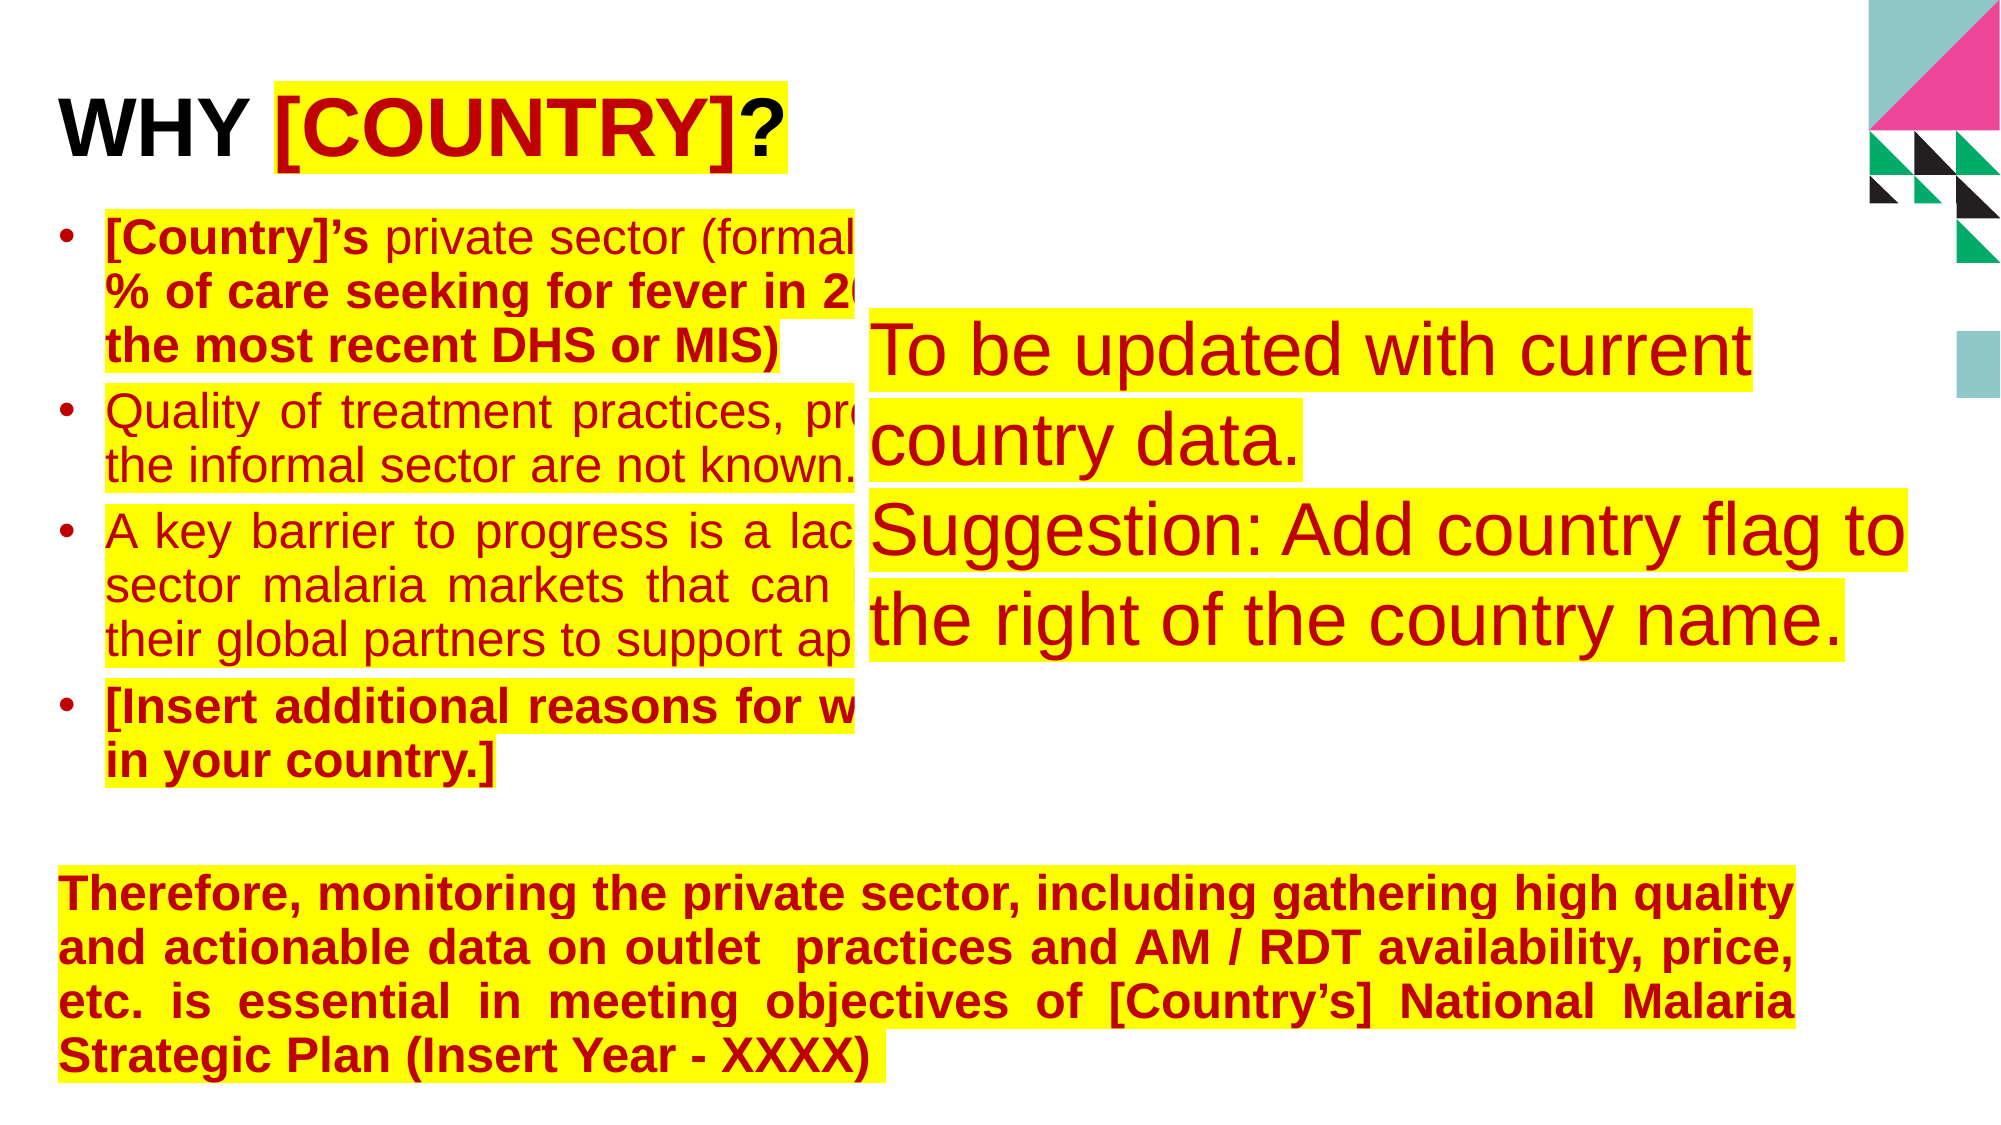

# Why [COUNTRY]?
[Country]’s private sector (formal and informal) is a major source of care (X% of care seeking for fever in 20XX *note this should be available from the most recent DHS or MIS)
Quality of treatment practices, product availability, and provider capacity in the informal sector are not known.
A key barrier to progress is a lack of robust, contemporary data on private sector malaria markets that can be used by national decision-makers and their global partners to support appropriate intervention design.
[Insert additional reasons for why ACTwatch lite is being implemented in your country.]

Therefore, monitoring the private sector, including gathering high quality and actionable data on outlet  practices and AM / RDT availability, price, etc. is essential in meeting objectives of [Country’s] National Malaria Strategic Plan (Insert Year - XXXX)

To be updated with current country data.
Suggestion: Add country flag to the right of the country name.